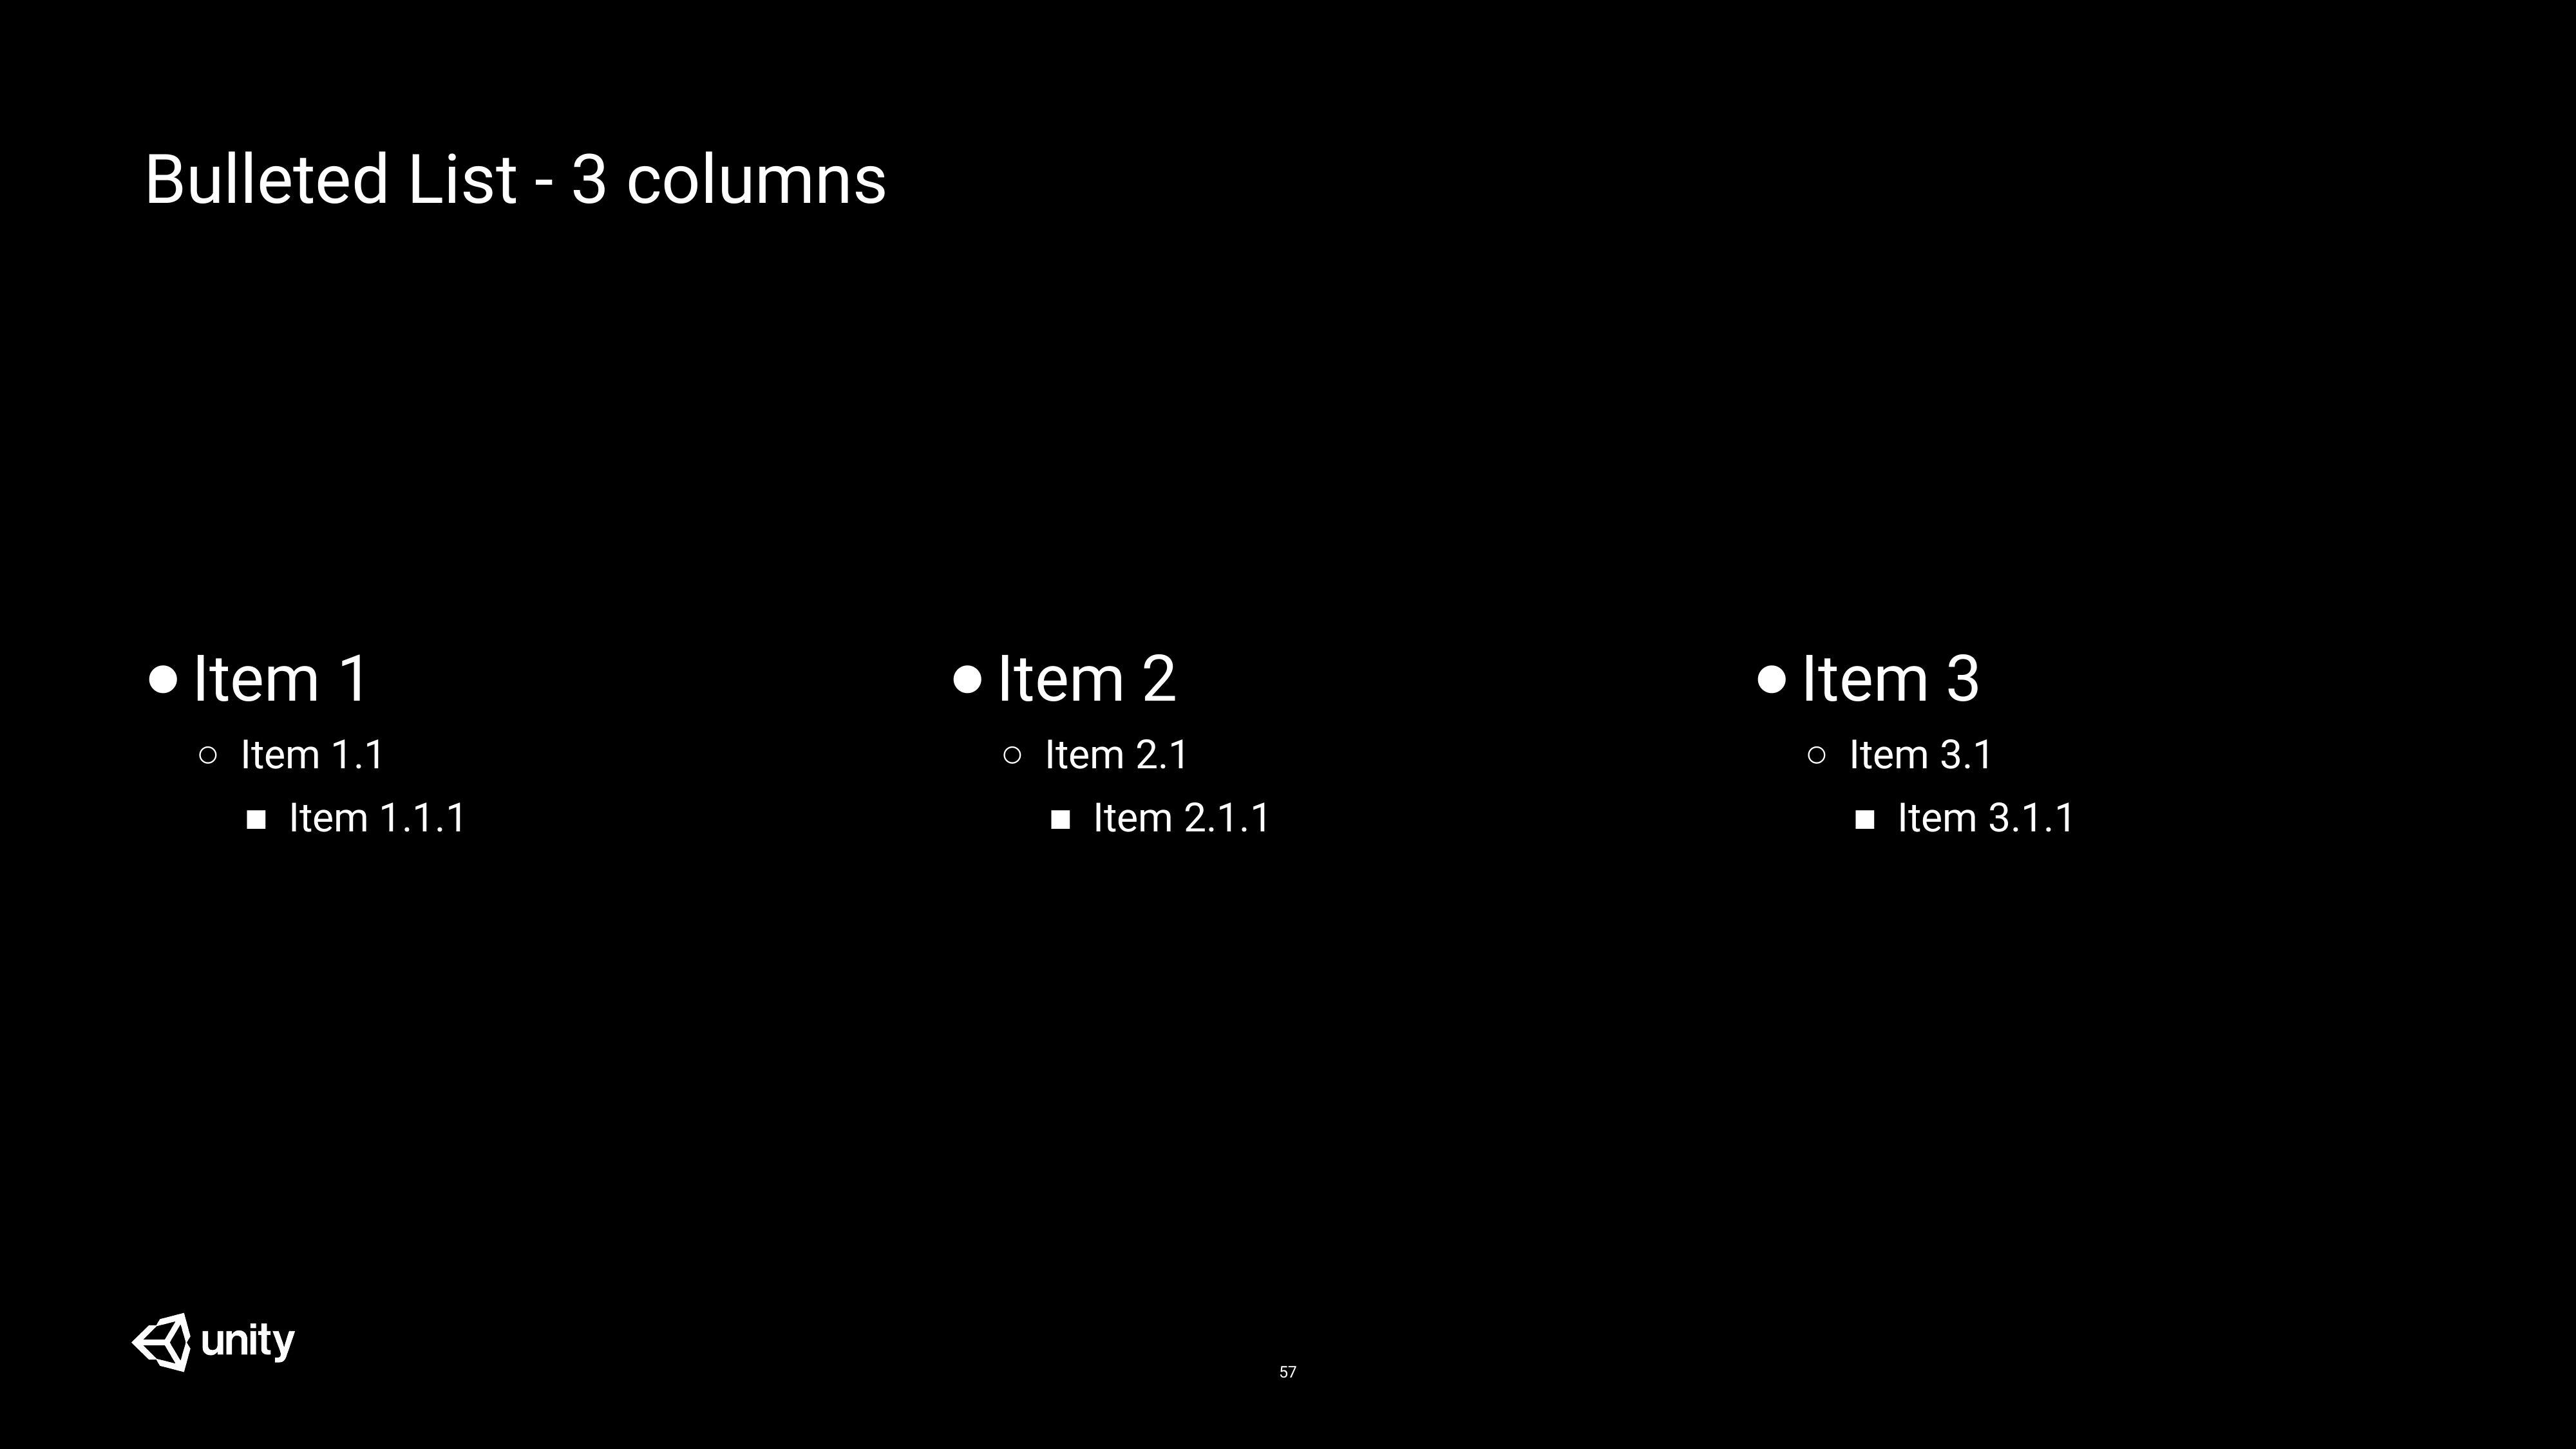

Bulleted List - 3 columns

Item 1
Item 1.1
Item 1.1.1

Item 2
Item 2.1
Item 2.1.1
Item 3
Item 3.1
Item 3.1.1
57